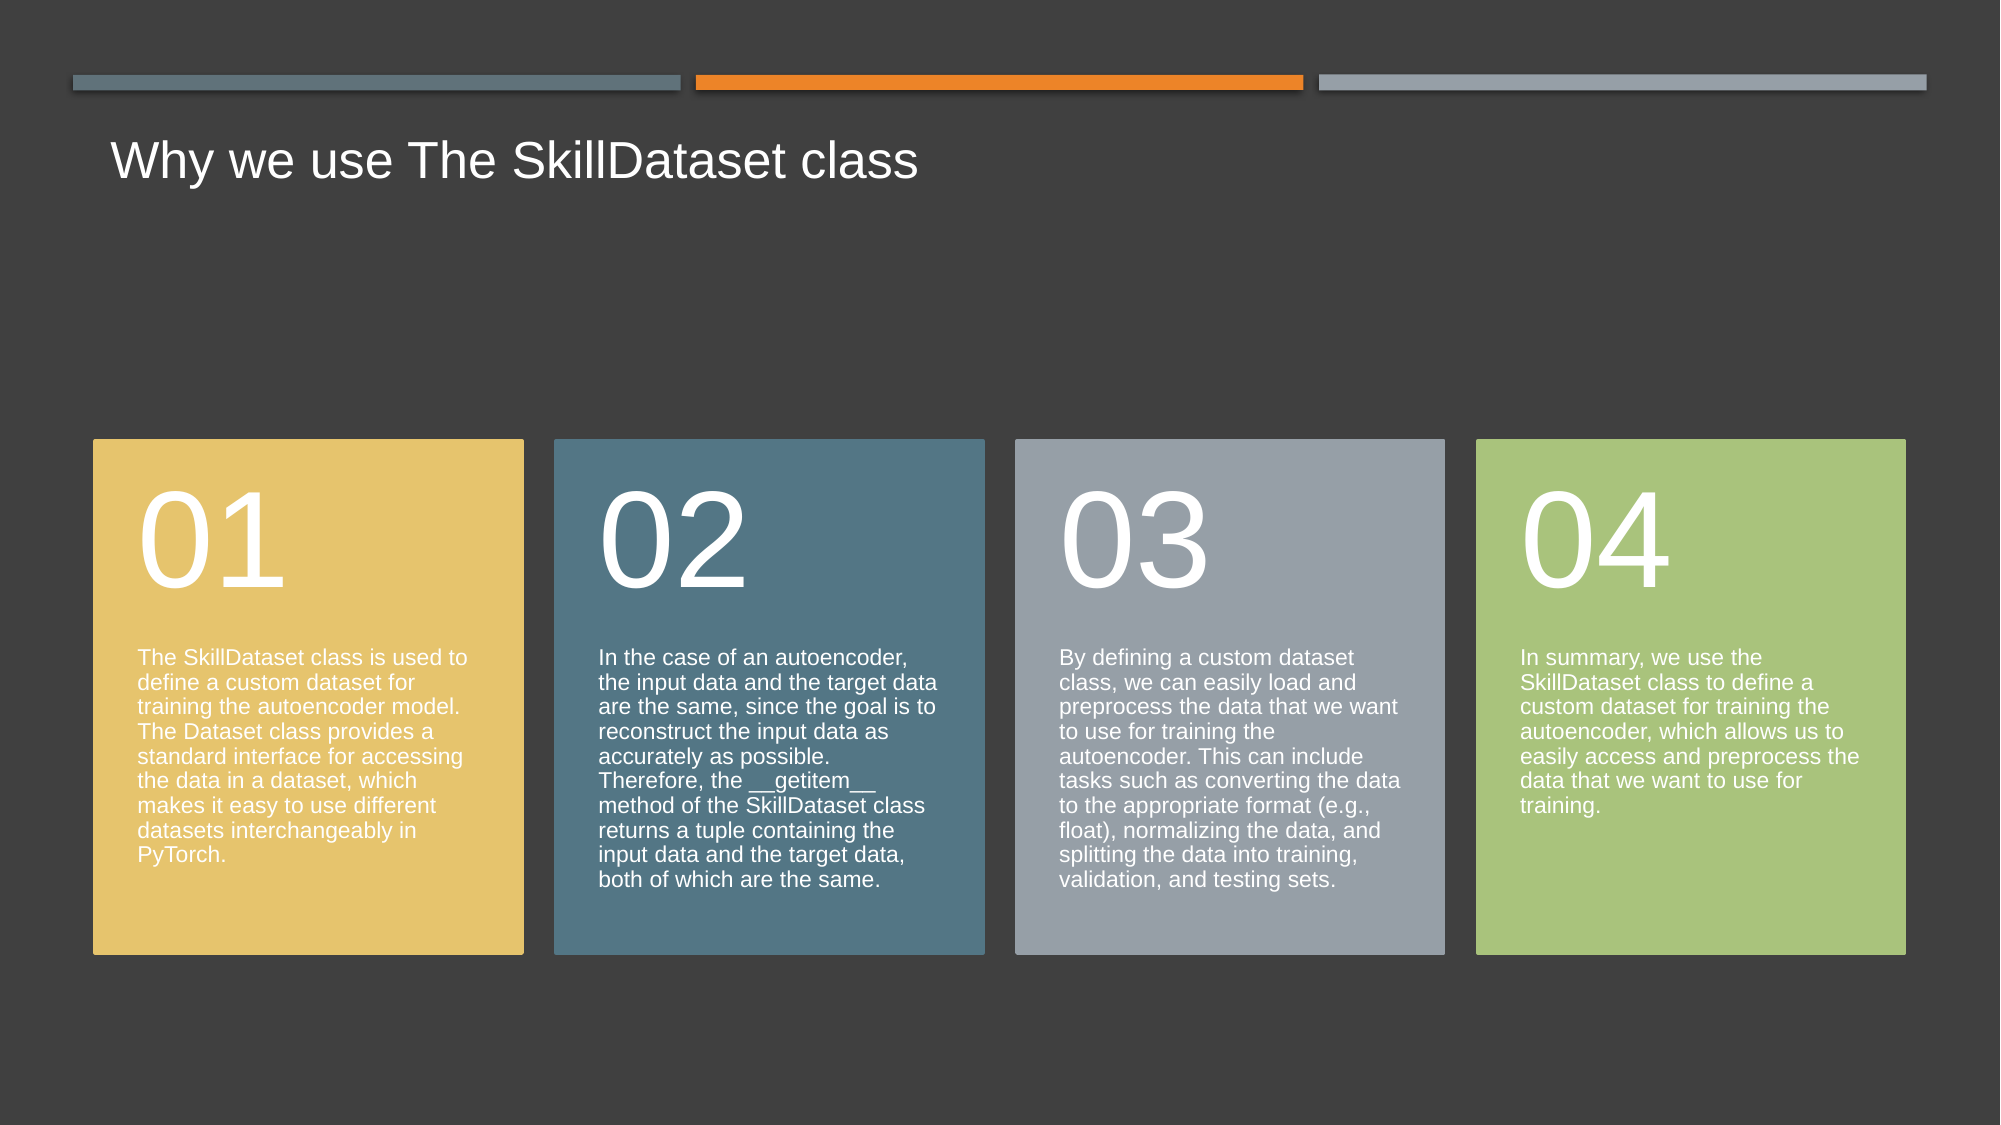

# Why we use The SkillDataset class

The SkillDataset class is used to define a custom dataset for training the autoencoder model. The Dataset class provides a standard interface for accessing the data in a dataset, which makes it easy to use different datasets interchangeably in PyTorch.
01
In the case of an autoencoder, the input data and the target data are the same, since the goal is to reconstruct the input data as accurately as possible. Therefore, the __getitem__ method of the SkillDataset class returns a tuple containing the input data and the target data, both of which are the same.
02
By defining a custom dataset class, we can easily load and preprocess the data that we want to use for training the autoencoder. This can include tasks such as converting the data to the appropriate format (e.g., float), normalizing the data, and splitting the data into training, validation, and testing sets.
03
In summary, we use the SkillDataset class to define a custom dataset for training the autoencoder, which allows us to easily access and preprocess the data that we want to use for training.
04